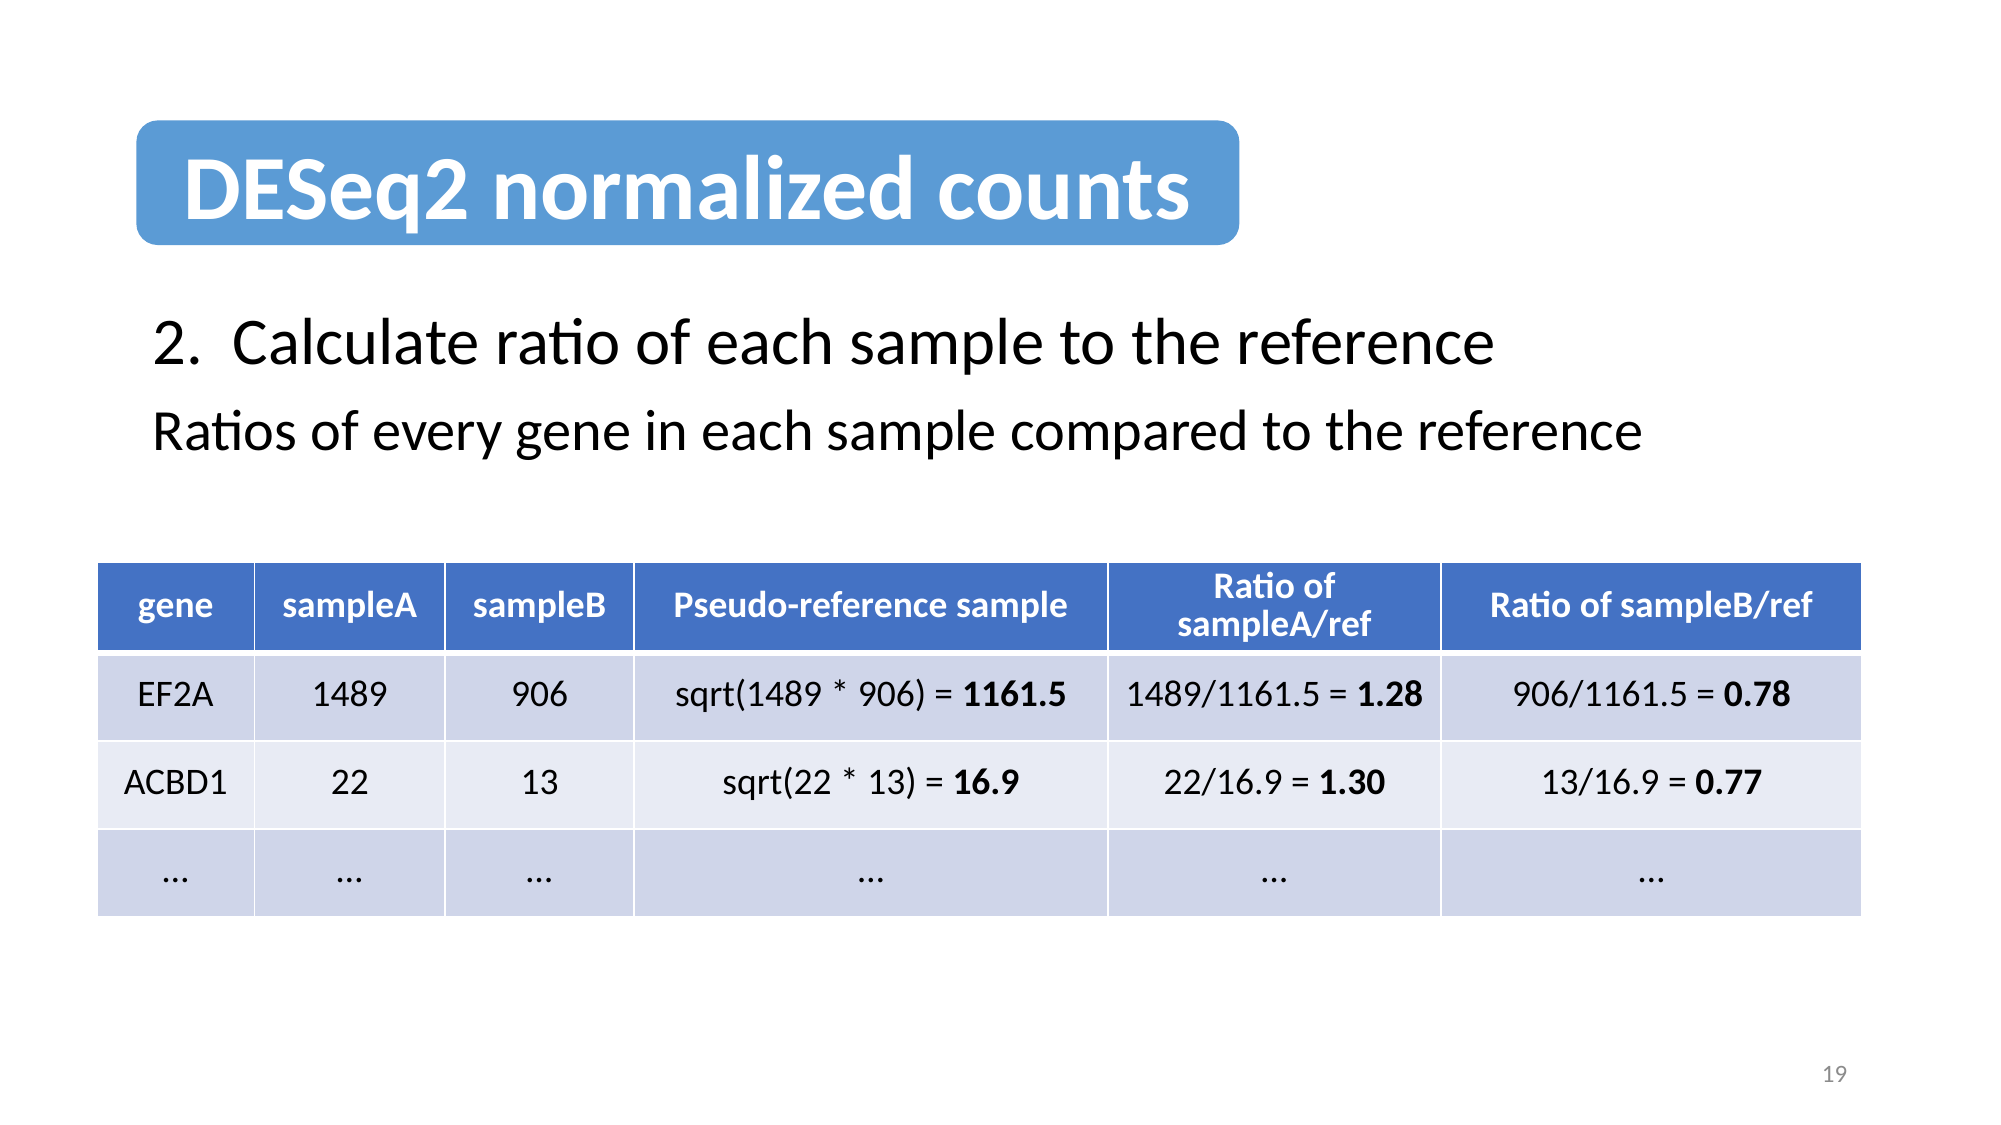

DESeq2 normalized counts
2.  Calculate ratio of each sample to the reference
Ratios of every gene in each sample compared to the reference

| gene | sampleA | sampleB | Pseudo-reference sample | Ratio of sampleA/ref | Ratio of sampleB/ref |
| --- | --- | --- | --- | --- | --- |
| EF2A | 1489 | 906 | sqrt(1489 \* 906) = 1161.5 | 1489/1161.5 = 1.28 | 906/1161.5 = 0.78 |
| ACBD1 | 22 | 13 | sqrt(22 \* 13) = 16.9 | 22/16.9 = 1.30 | 13/16.9 = 0.77 |
| … | … | … | … | … | … |
19